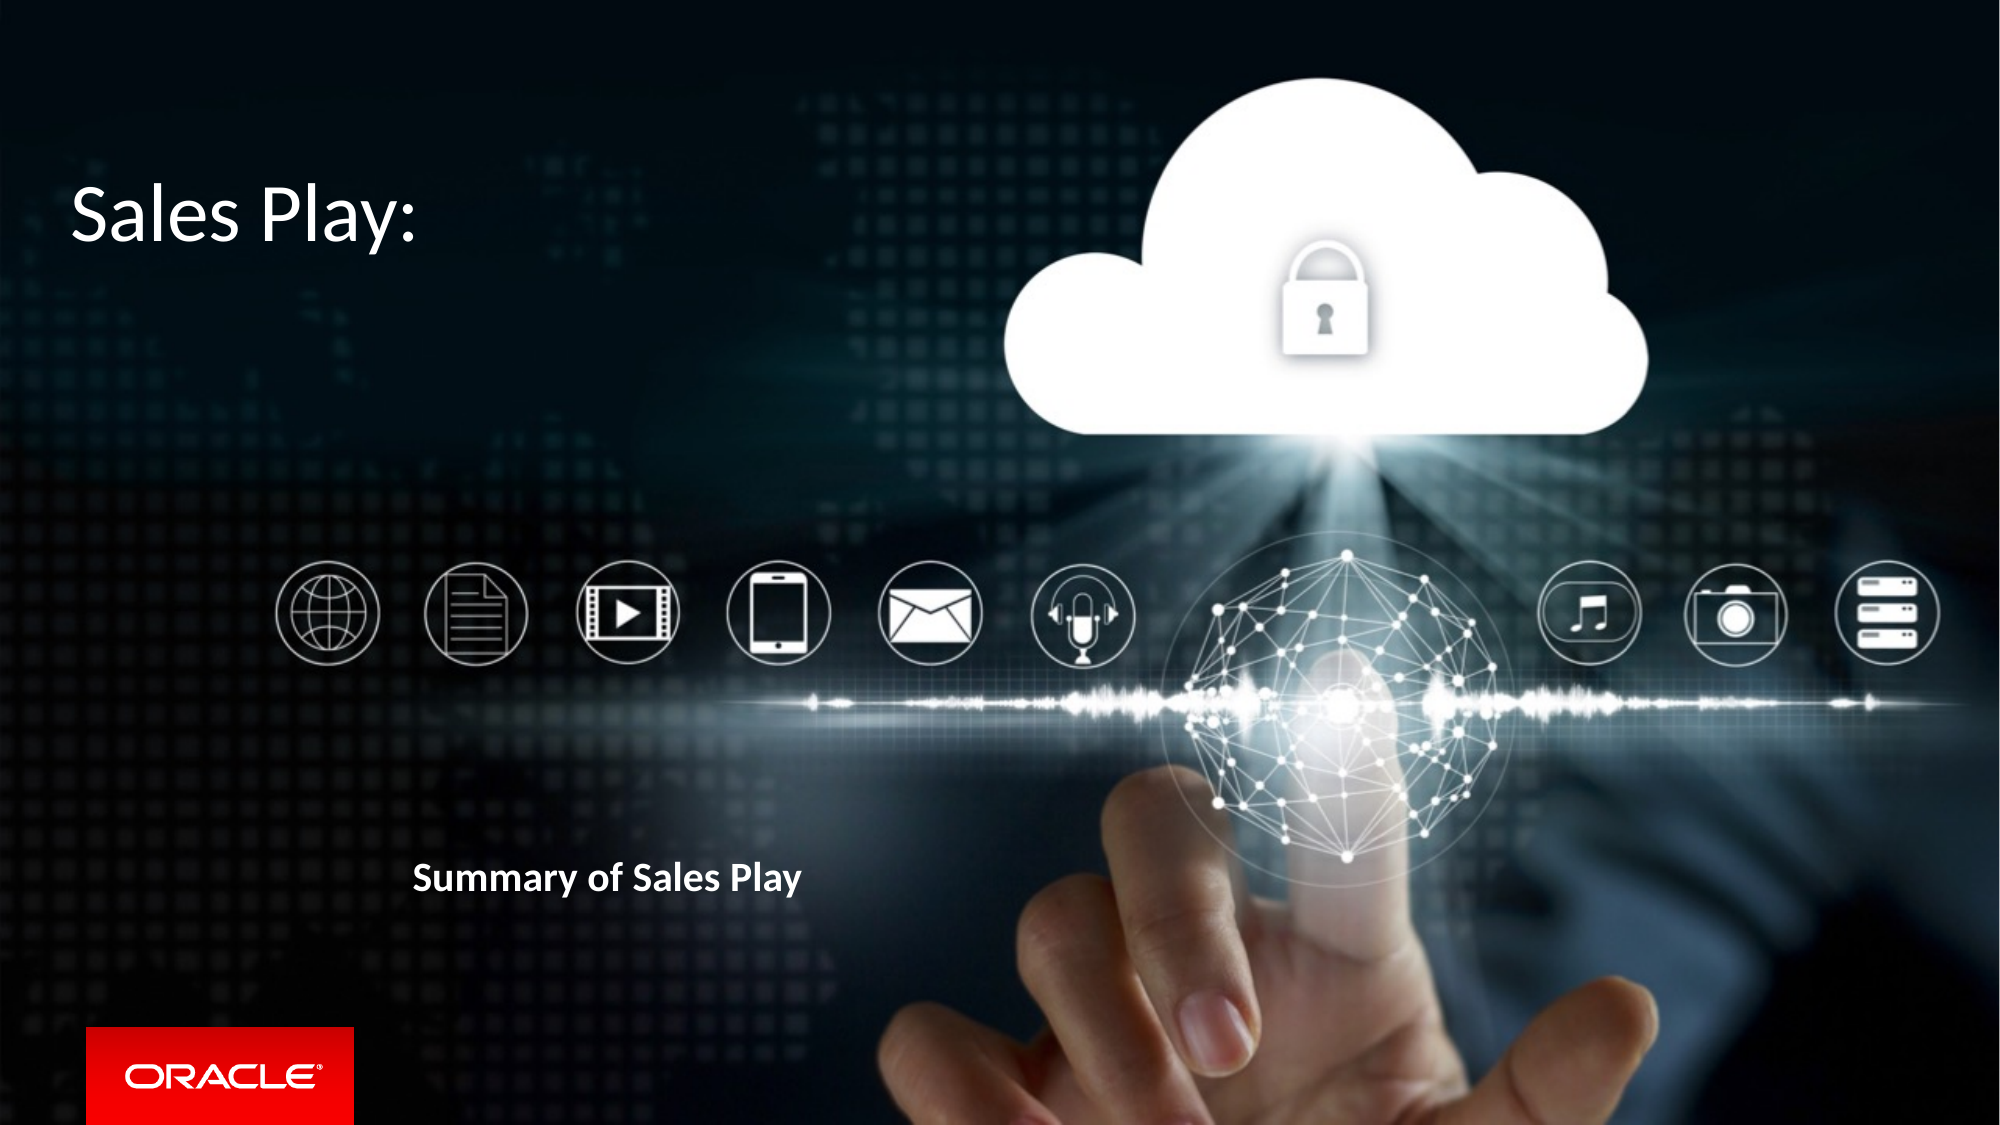

# Sales Play:
Summary of Sales Play